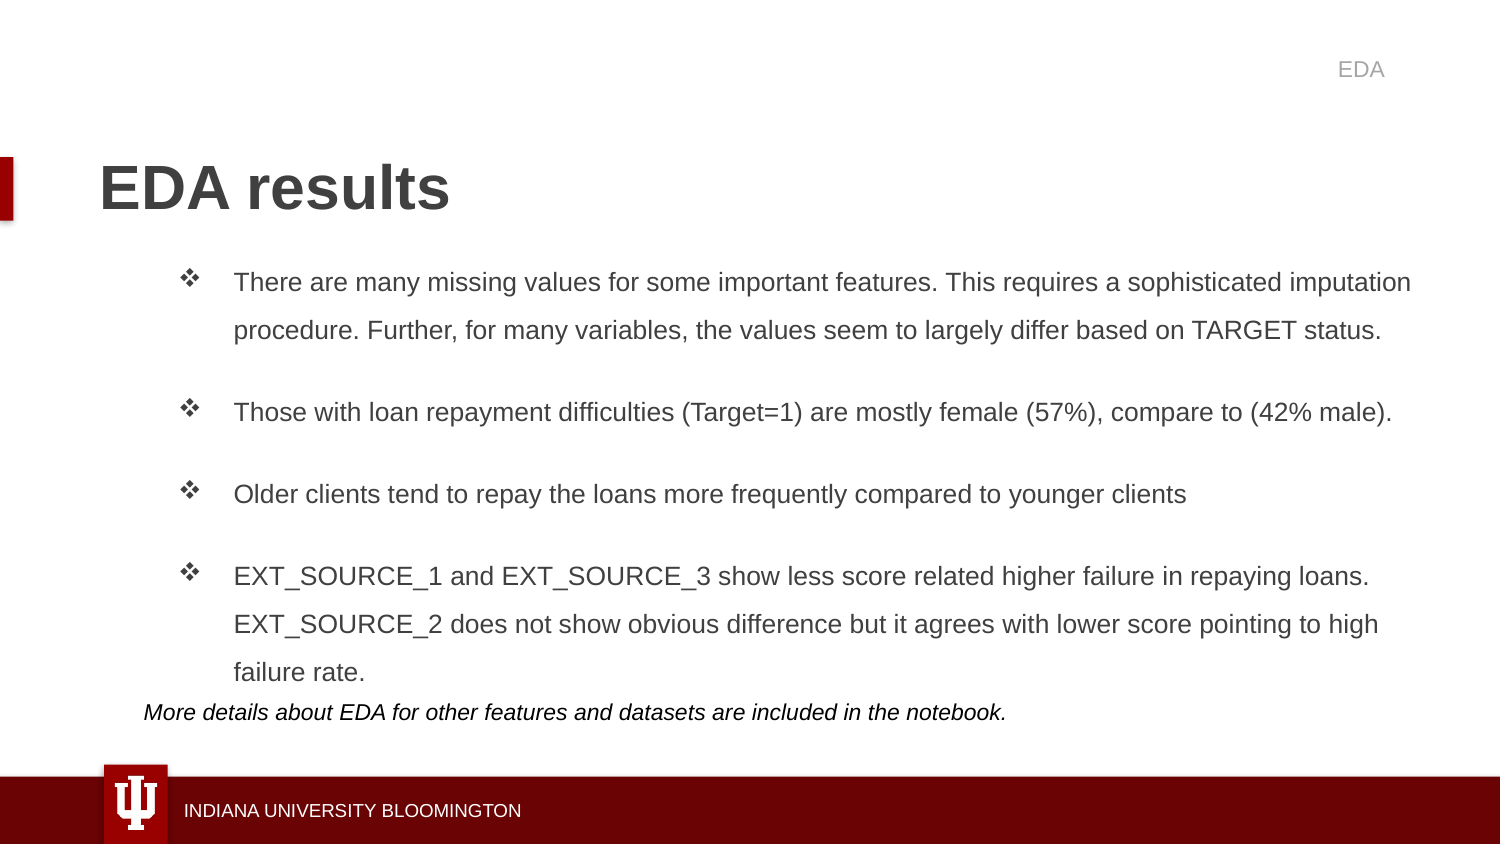

EDA
# EDA results
There are many missing values for some important features. This requires a sophisticated imputation procedure. Further, for many variables, the values seem to largely differ based on TARGET status.
Those with loan repayment difficulties (Target=1) are mostly female (57%), compare to (42% male).
Older clients tend to repay the loans more frequently compared to younger clients
EXT_SOURCE_1 and EXT_SOURCE_3 show less score related higher failure in repaying loans. EXT_SOURCE_2 does not show obvious difference but it agrees with lower score pointing to high failure rate.
More details about EDA for other features and datasets are included in the notebook.